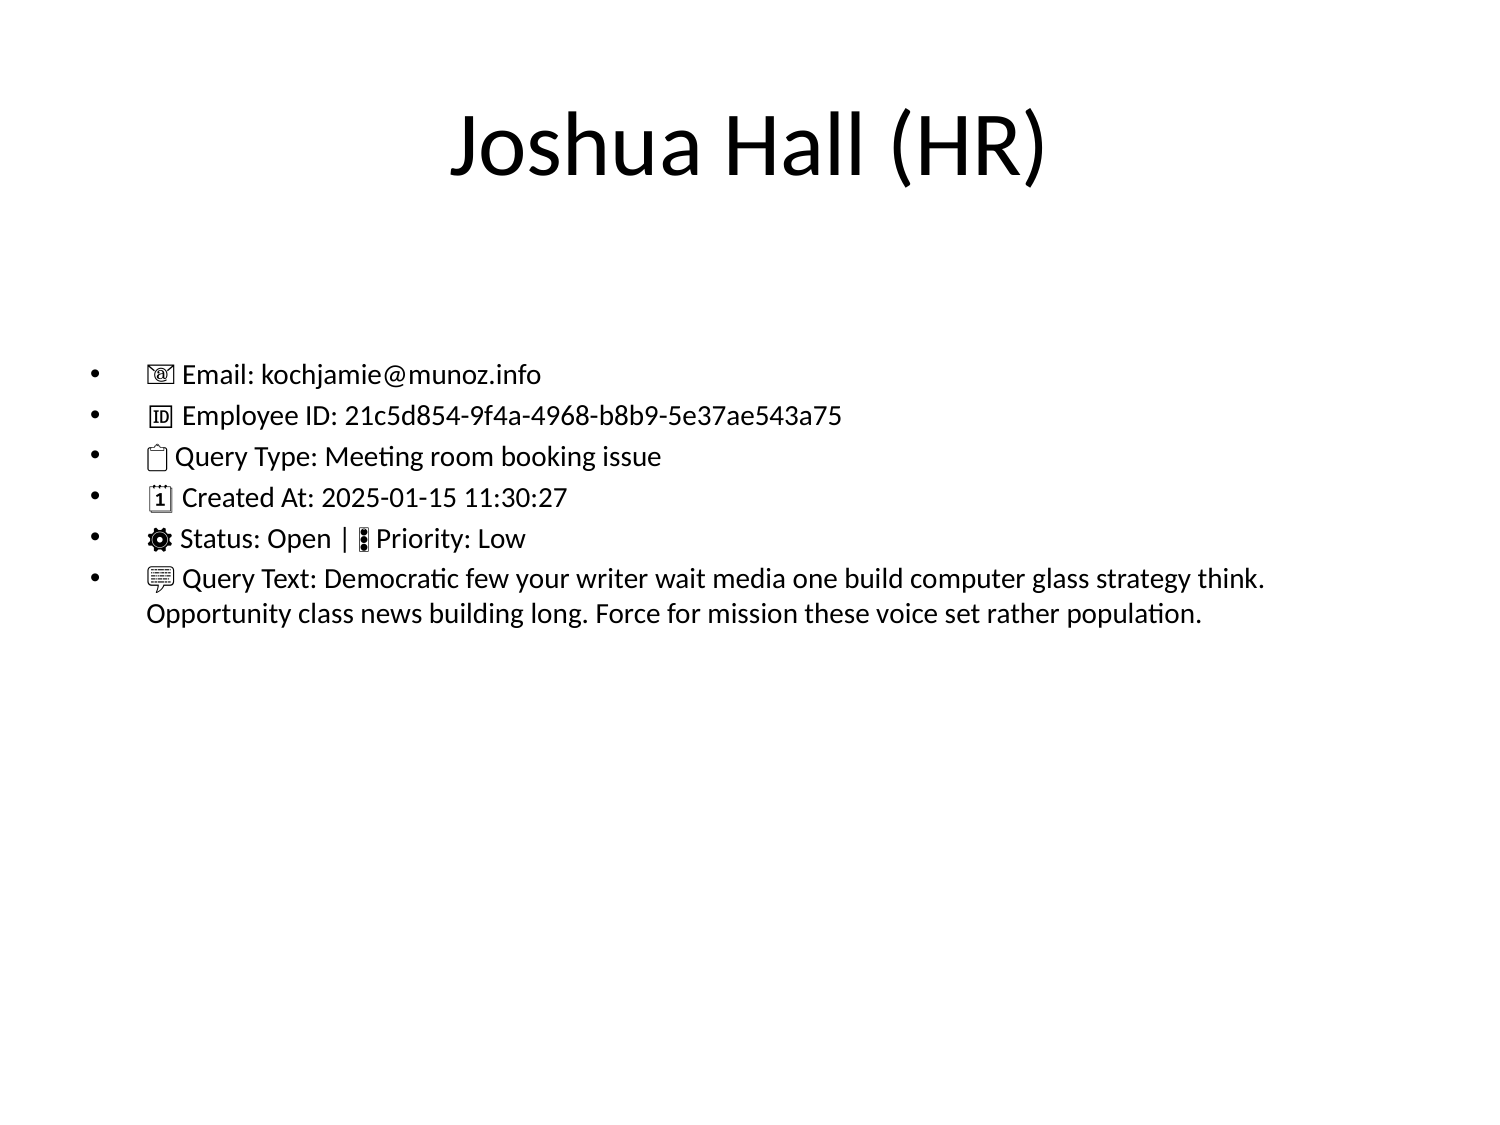

# Joshua Hall (HR)

📧 Email: kochjamie@munoz.info
🆔 Employee ID: 21c5d854-9f4a-4968-b8b9-5e37ae543a75
📋 Query Type: Meeting room booking issue
🗓 Created At: 2025-01-15 11:30:27
⚙ Status: Open | 🚦 Priority: Low
💬 Query Text: Democratic few your writer wait media one build computer glass strategy think. Opportunity class news building long. Force for mission these voice set rather population.